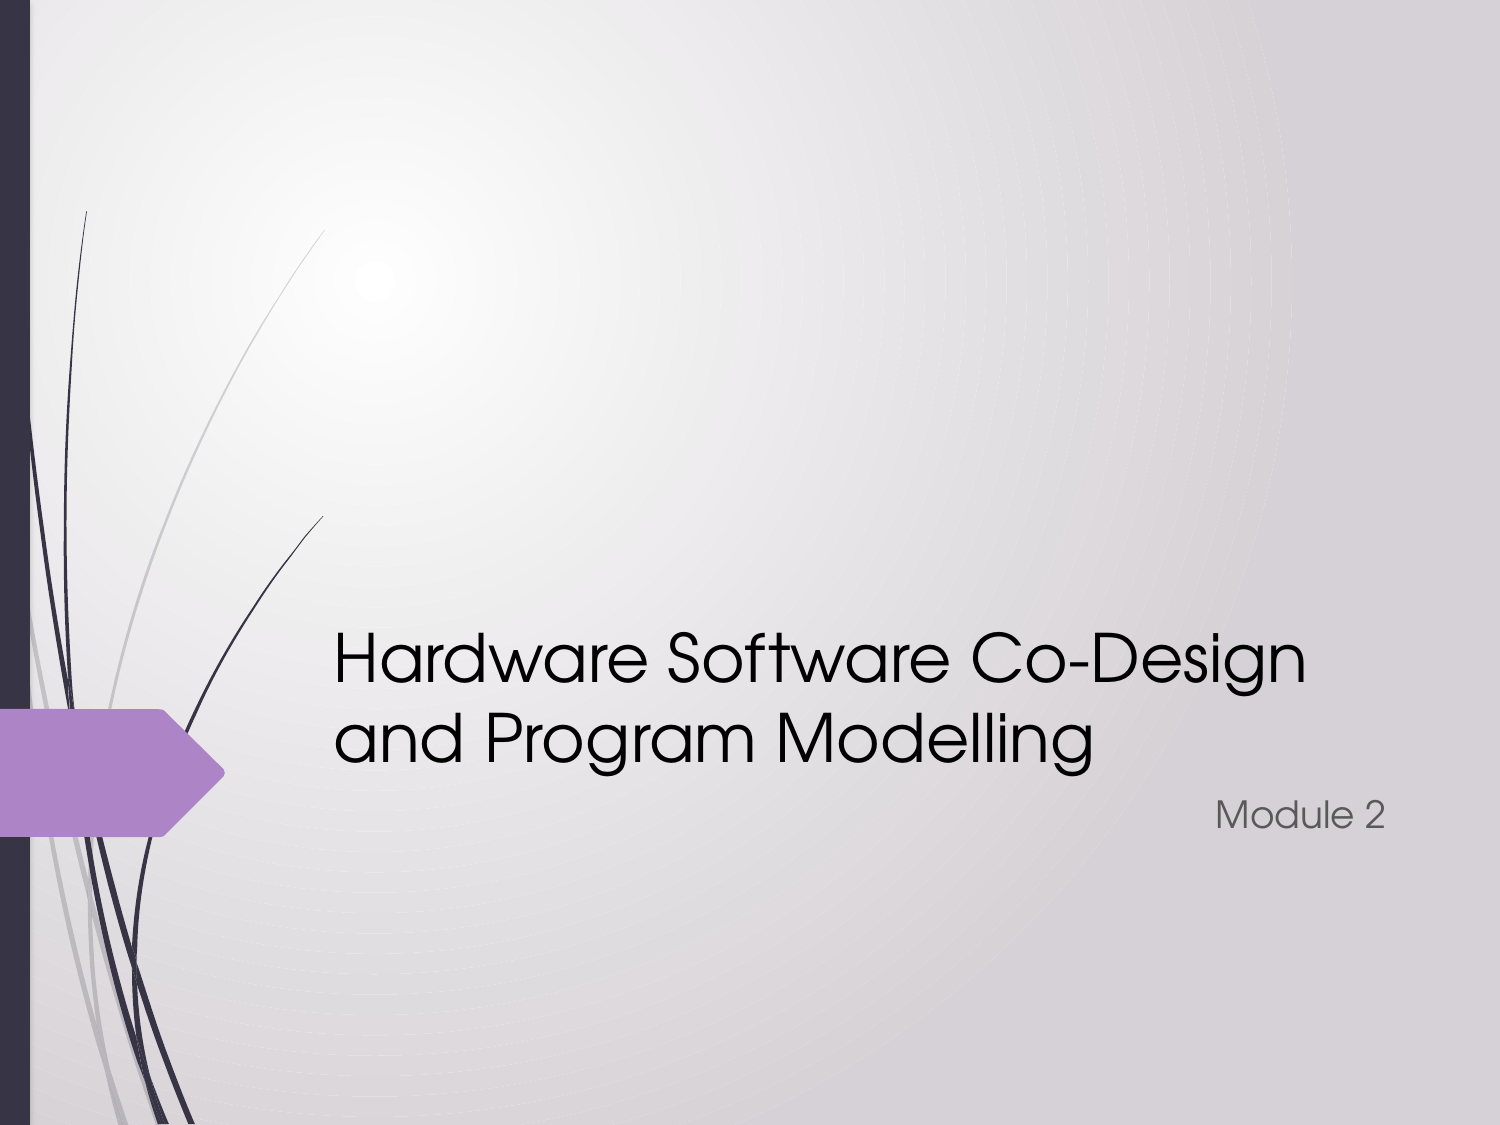

# Hardware Software Co-Design and Program Modelling
Module 2